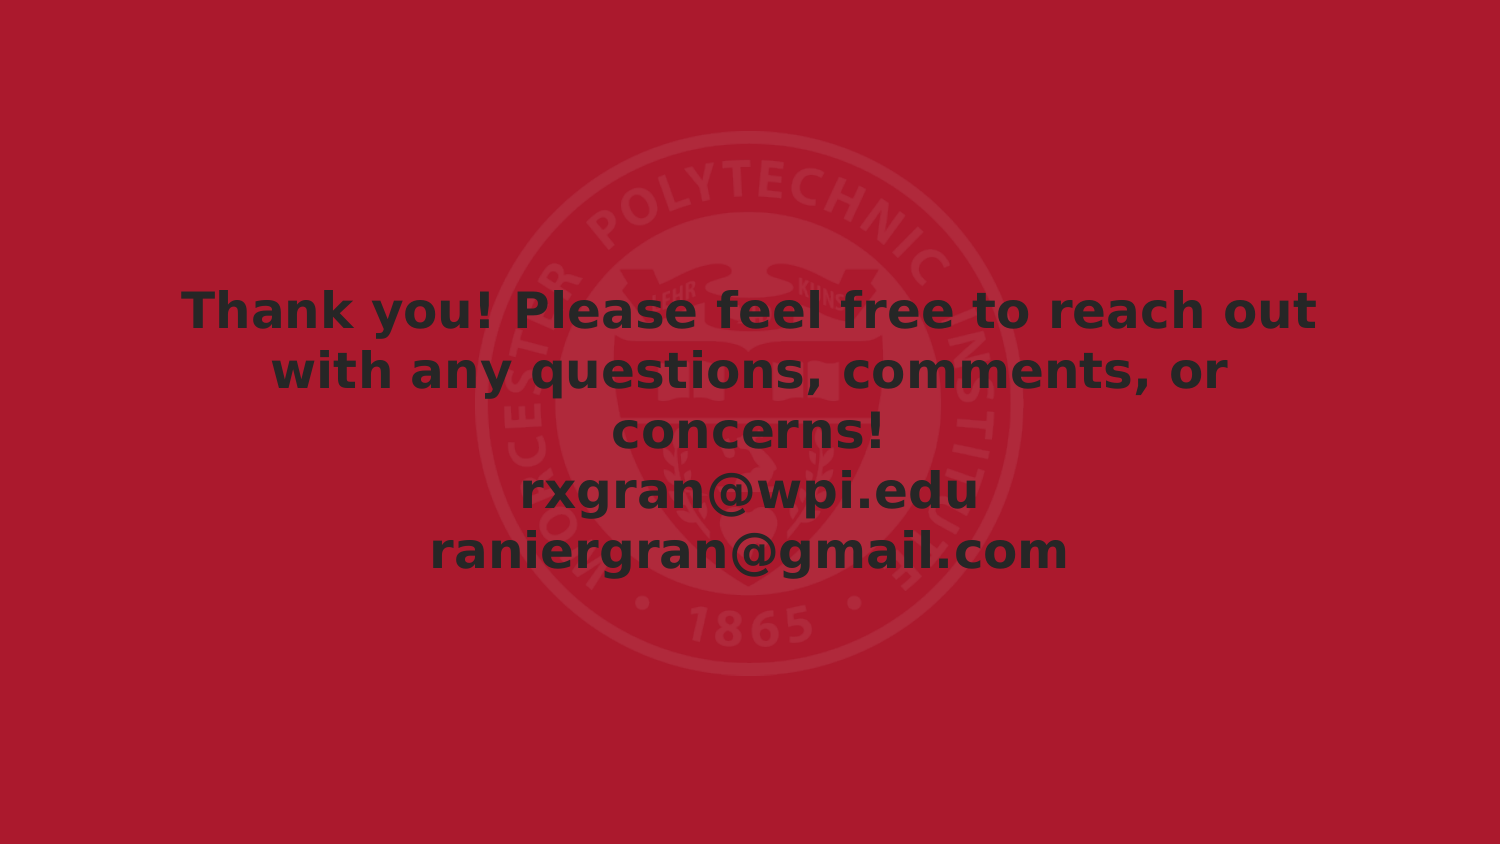

Thank you! Please feel free to reach out with any questions, comments, or concerns!
rxgran@wpi.edu
raniergran@gmail.com